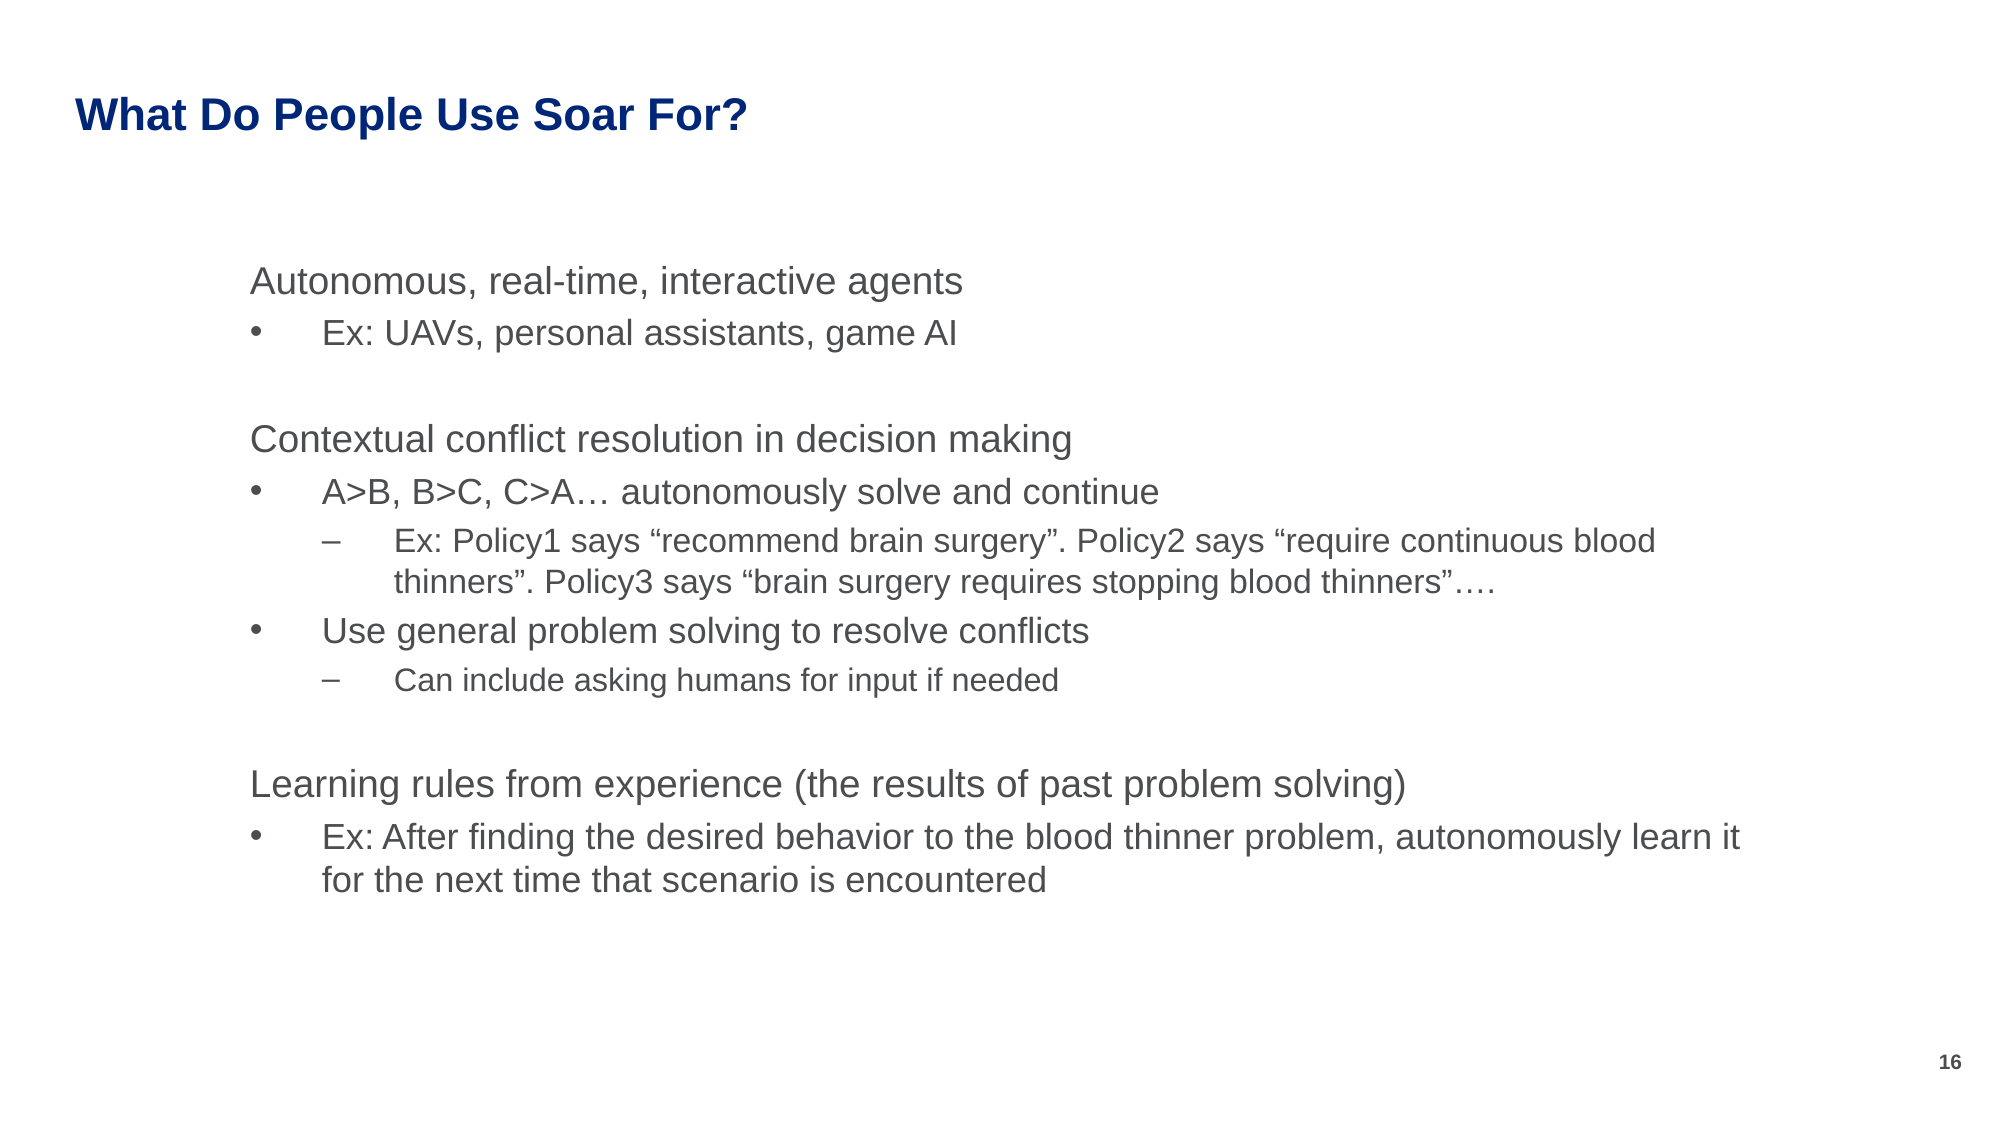

# What Do People Use Soar For?
Autonomous, real-time, interactive agents
Ex: UAVs, personal assistants, game AI

Contextual conflict resolution in decision making
A>B, B>C, C>A… autonomously solve and continue
Ex: Policy1 says “recommend brain surgery”. Policy2 says “require continuous blood thinners”. Policy3 says “brain surgery requires stopping blood thinners”….
Use general problem solving to resolve conflicts
Can include asking humans for input if needed

Learning rules from experience (the results of past problem solving)
Ex: After finding the desired behavior to the blood thinner problem, autonomously learn it for the next time that scenario is encountered